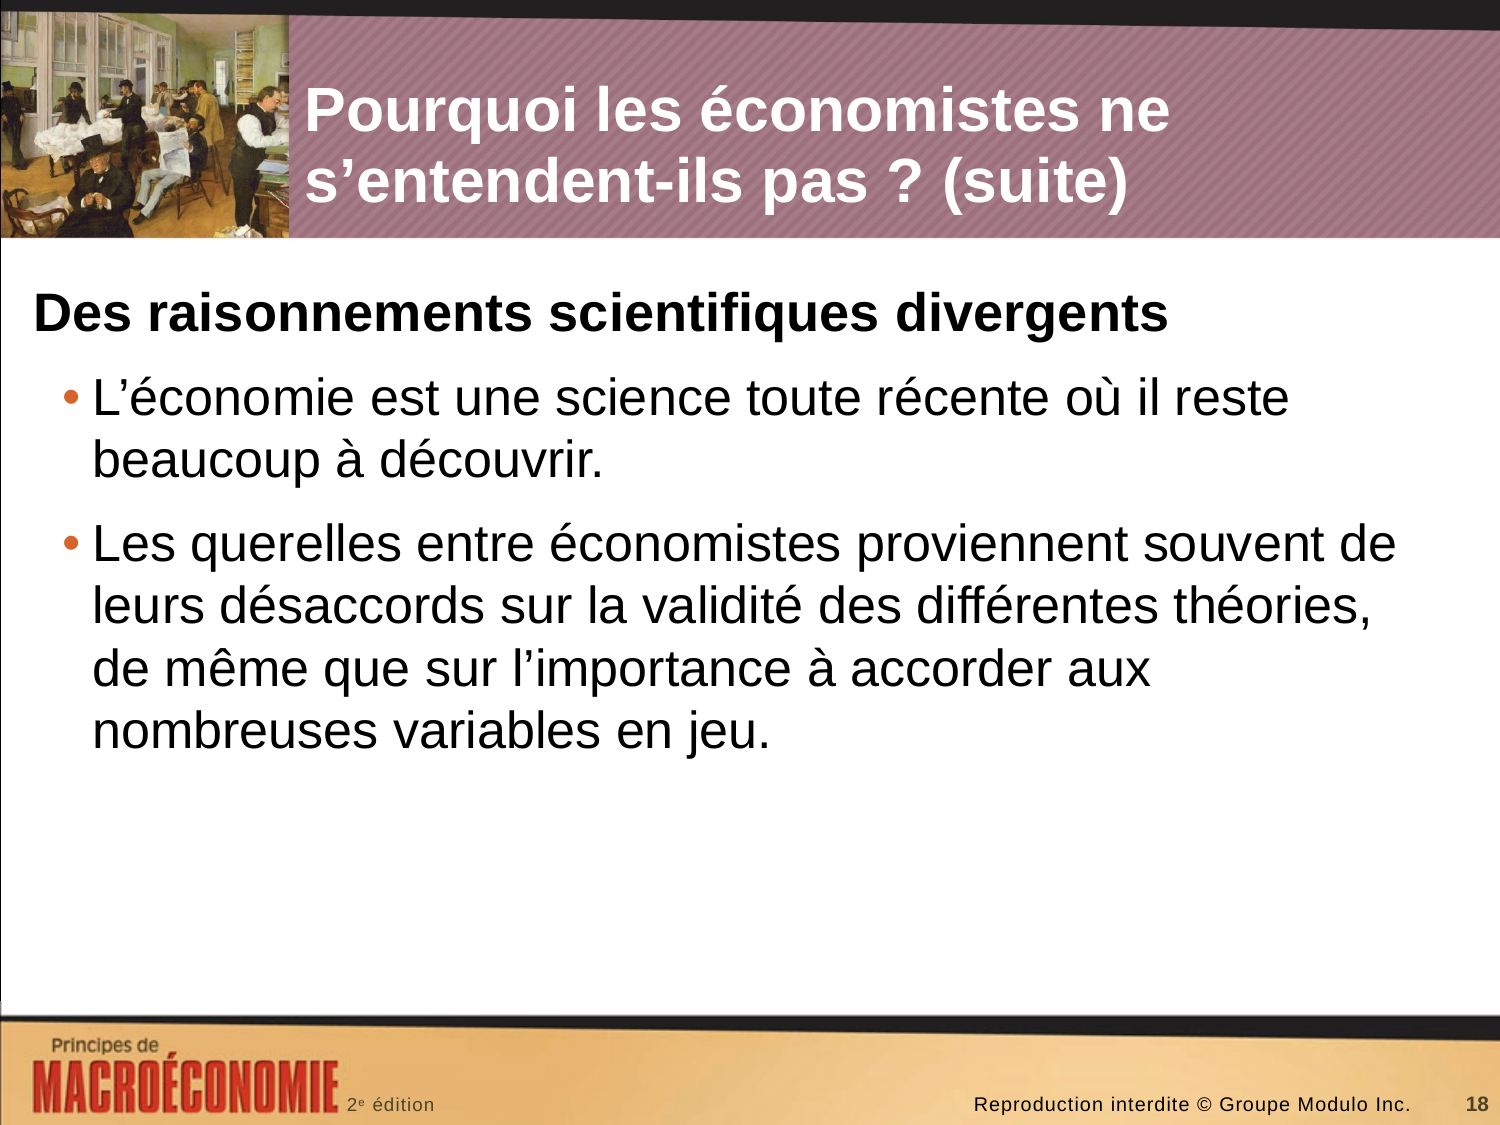

# Pourquoi les économistes ne s’entendent-ils pas ? (suite)
Des raisonnements scientifiques divergents
L’économie est une science toute récente où il reste beaucoup à découvrir.
Les querelles entre économistes proviennent souvent de leurs désaccords sur la validité des différentes théories, de même que sur l’importance à accorder aux nombreuses variables en jeu.

18